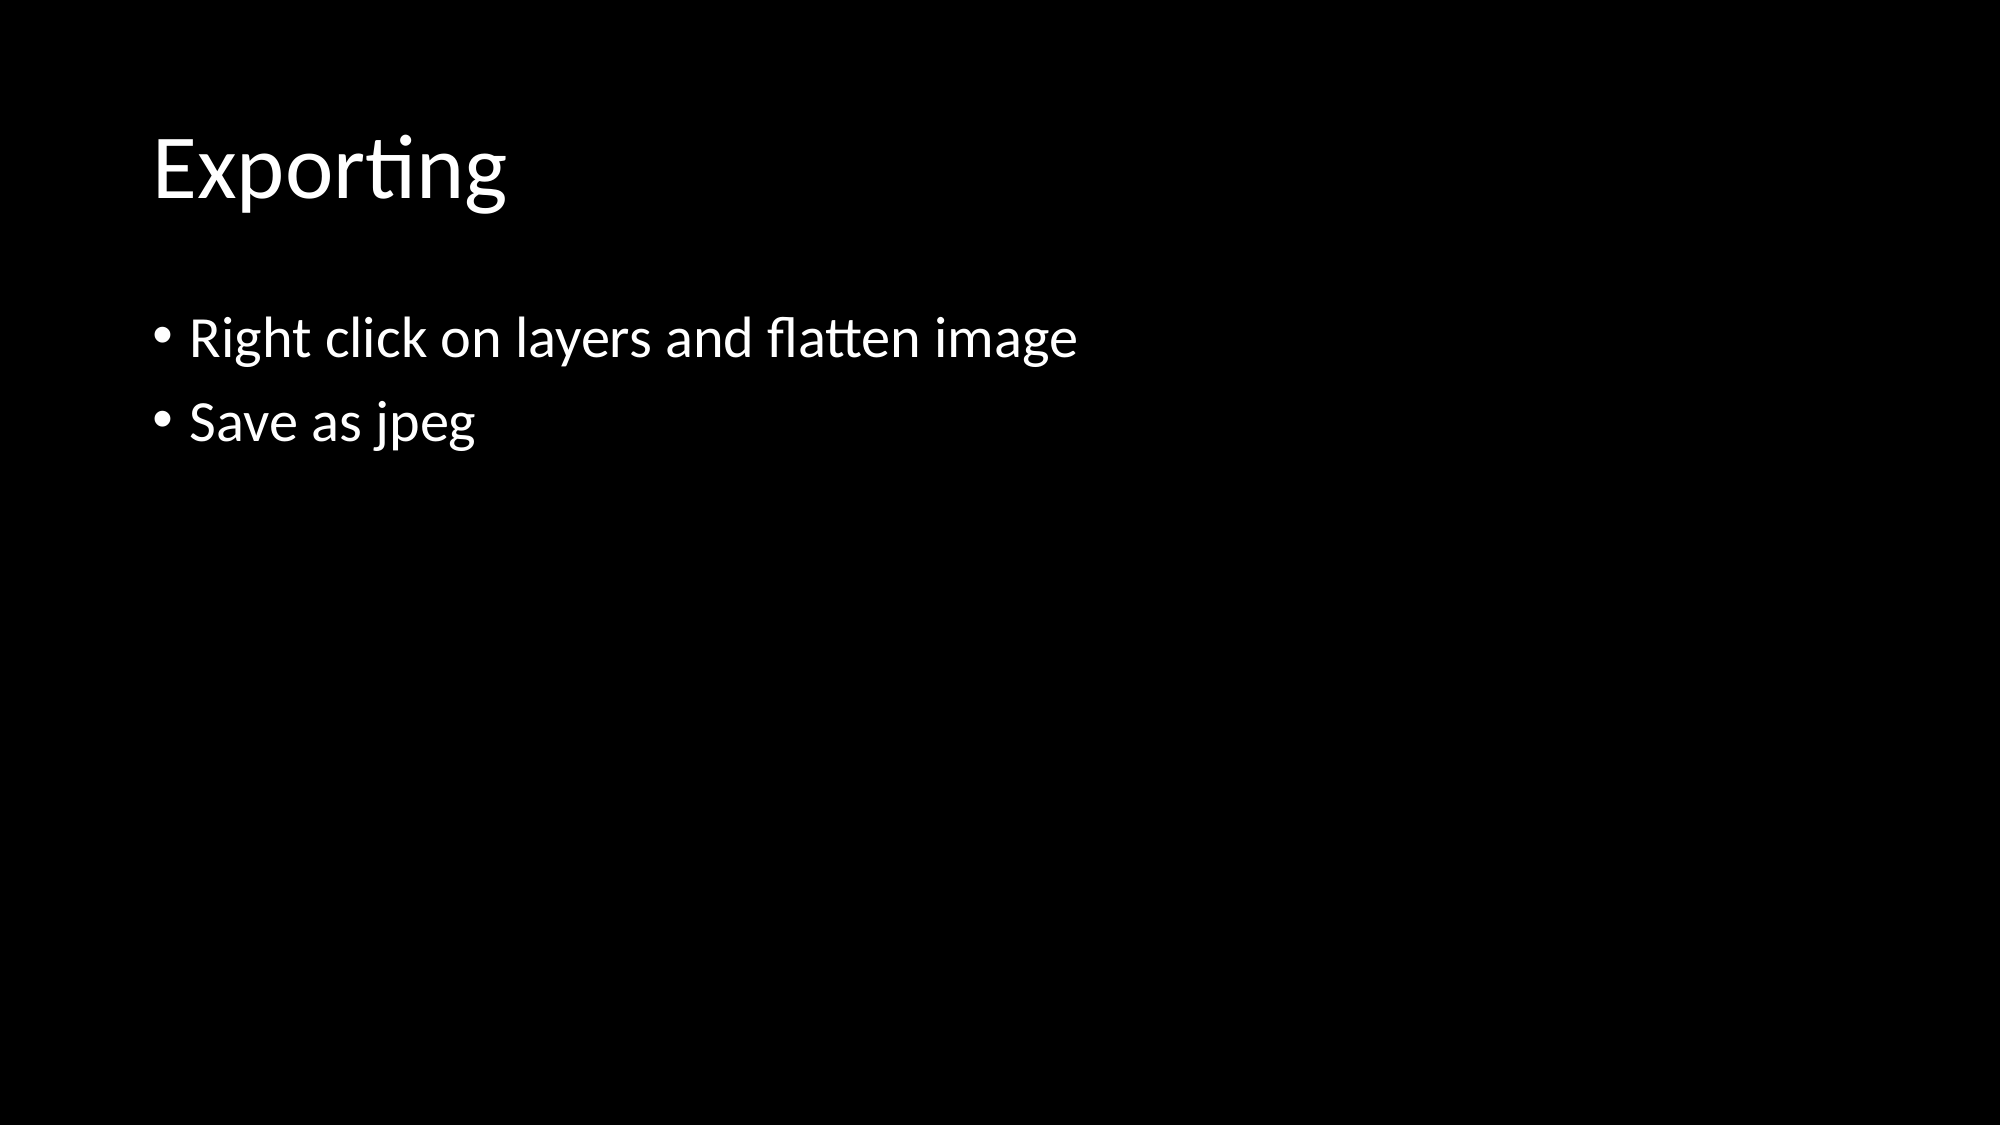

# Exporting
Right click on layers and flatten image
Save as jpeg